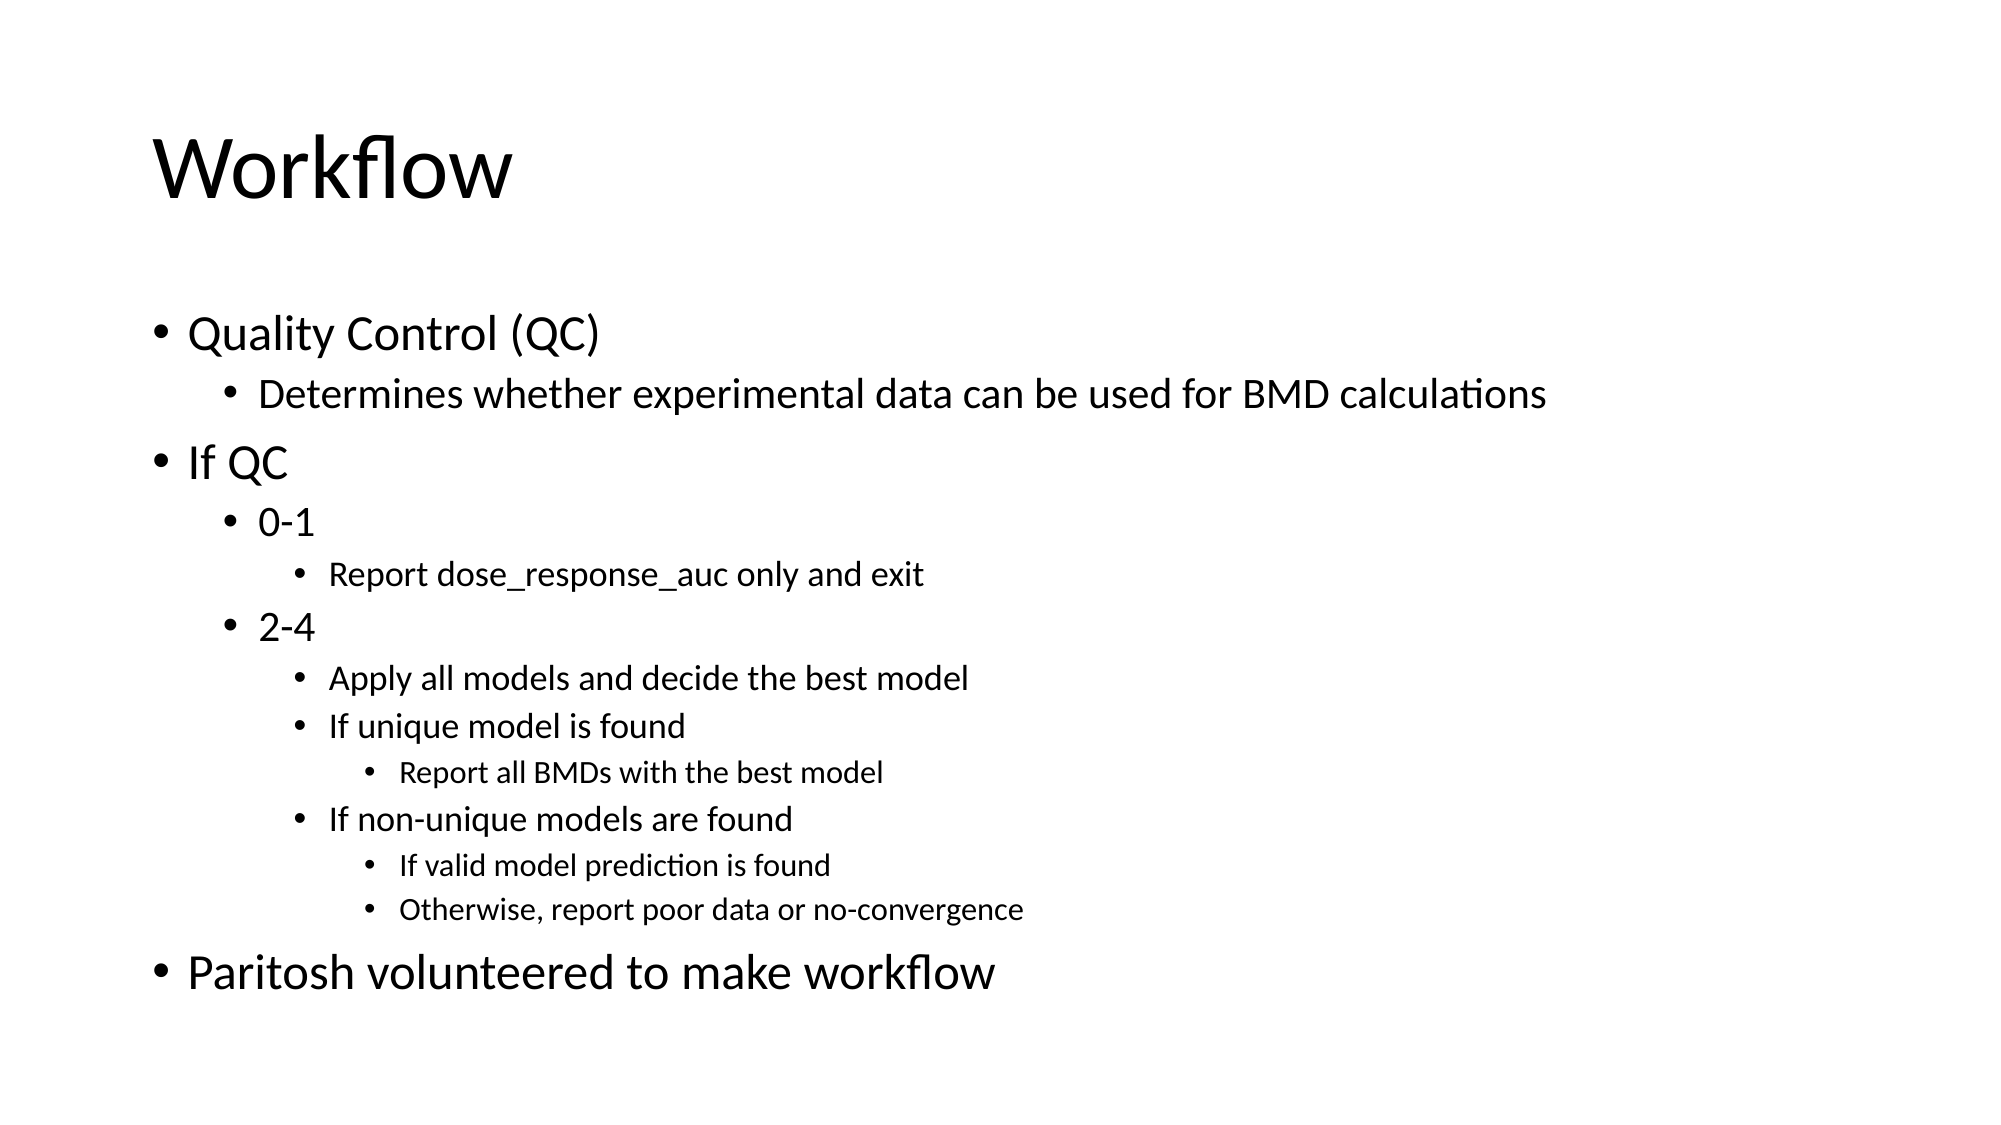

# Workflow
Quality Control (QC)
Determines whether experimental data can be used for BMD calculations
If QC
0-1
Report dose_response_auc only and exit
2-4
Apply all models and decide the best model
If unique model is found
Report all BMDs with the best model
If non-unique models are found
If valid model prediction is found
Otherwise, report poor data or no-convergence
Paritosh volunteered to make workflow